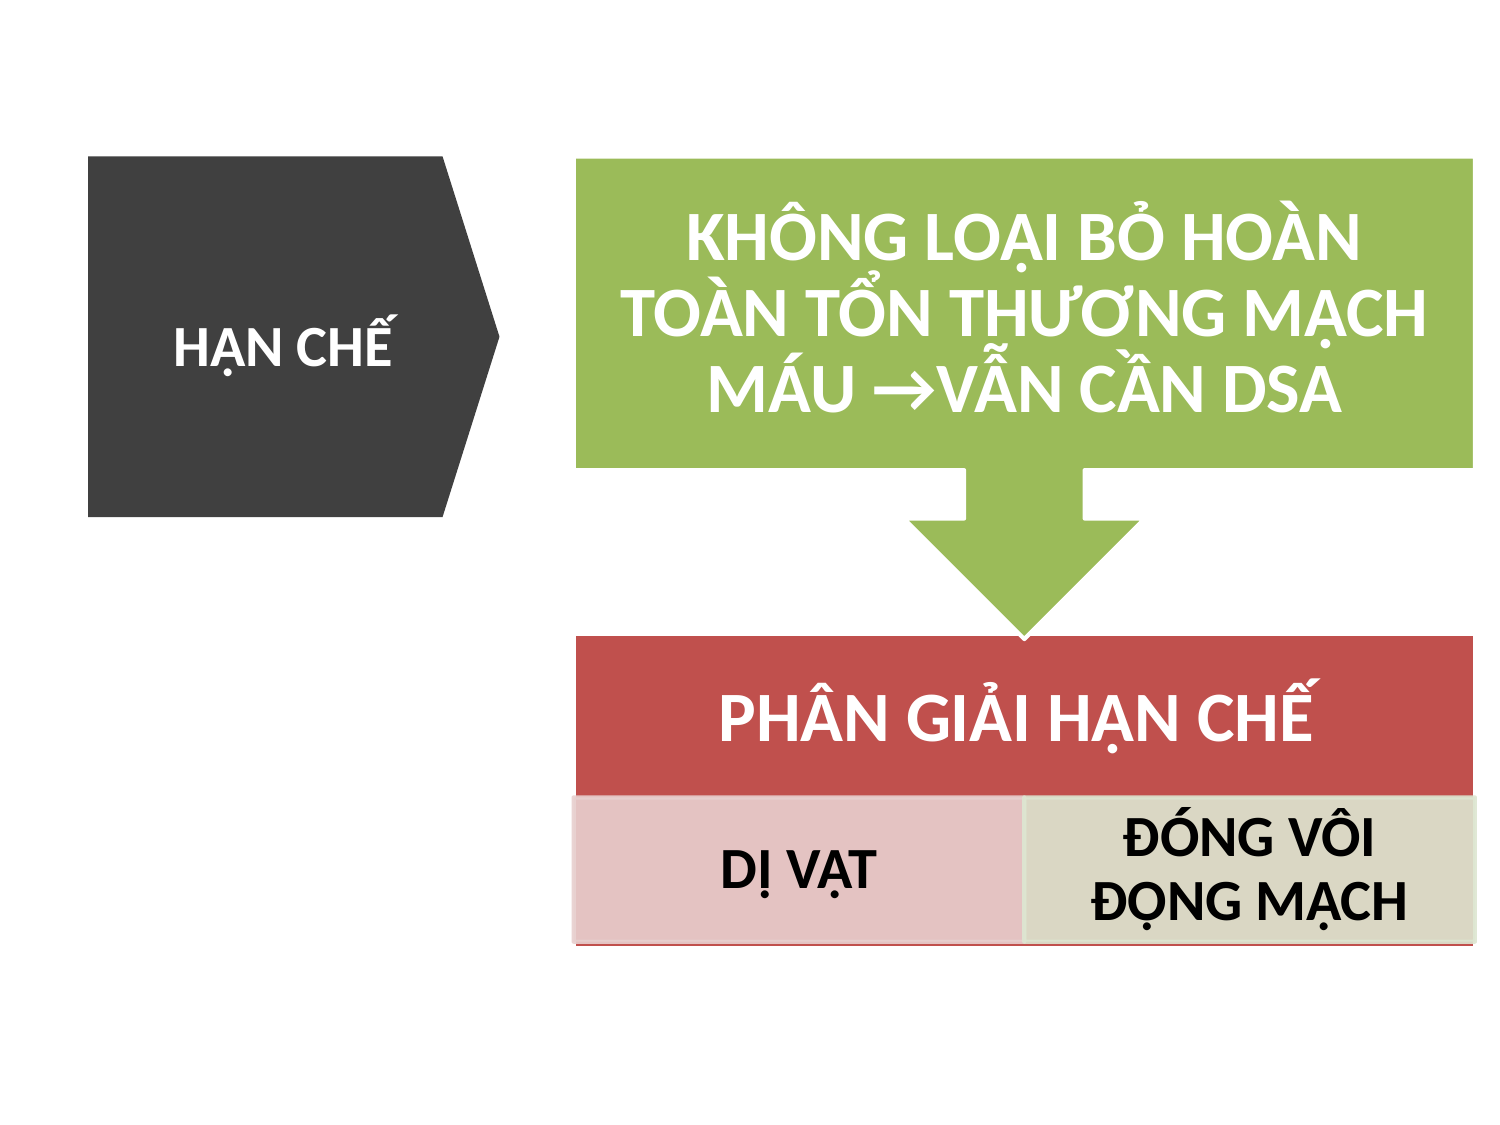

PHÂN GIẢI HẠN CHẾ
DỊ VẬT
ĐÓNG VÔI ĐỘNG MẠCH
KHÔNG LOẠI BỎ HOÀN TOÀN TỔN THƯƠNG MẠCH MÁU →VẪN CẦN DSA
# HẠN CHẾ